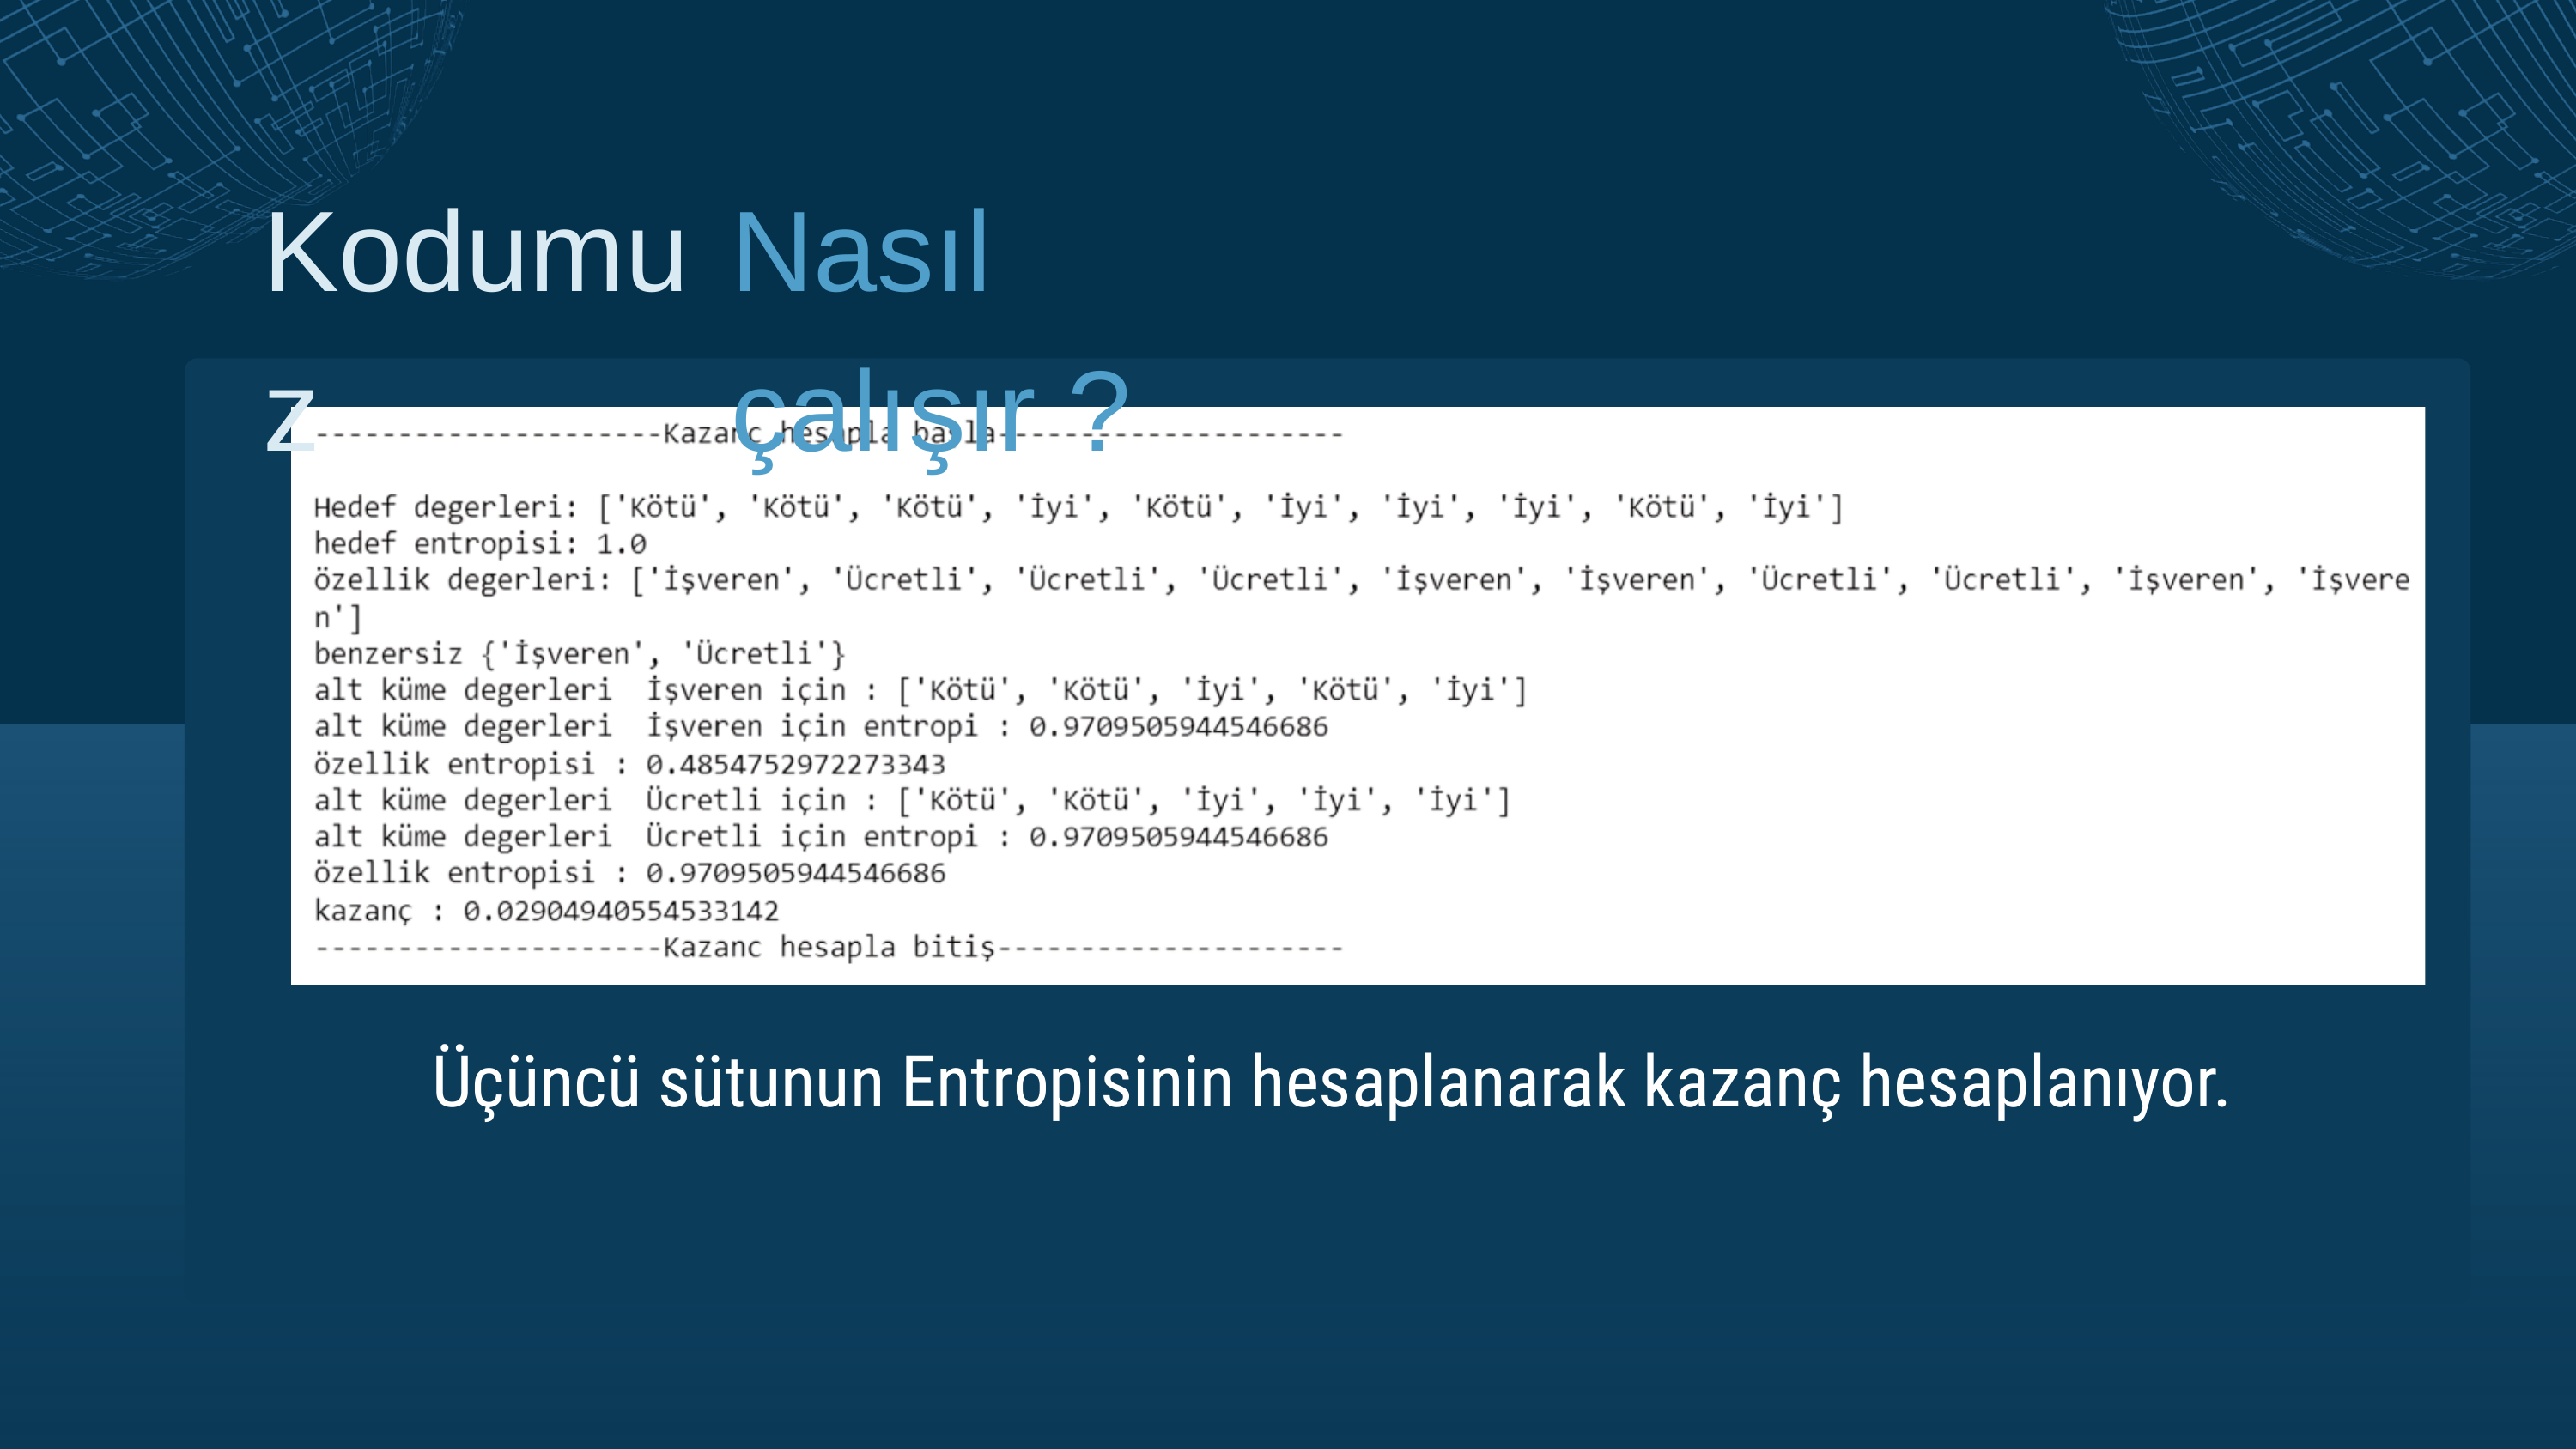

Kodumuz
Nasıl çalışır ?

Üçüncü sütunun Entropisinin hesaplanarak kazanç hesaplanıyor.